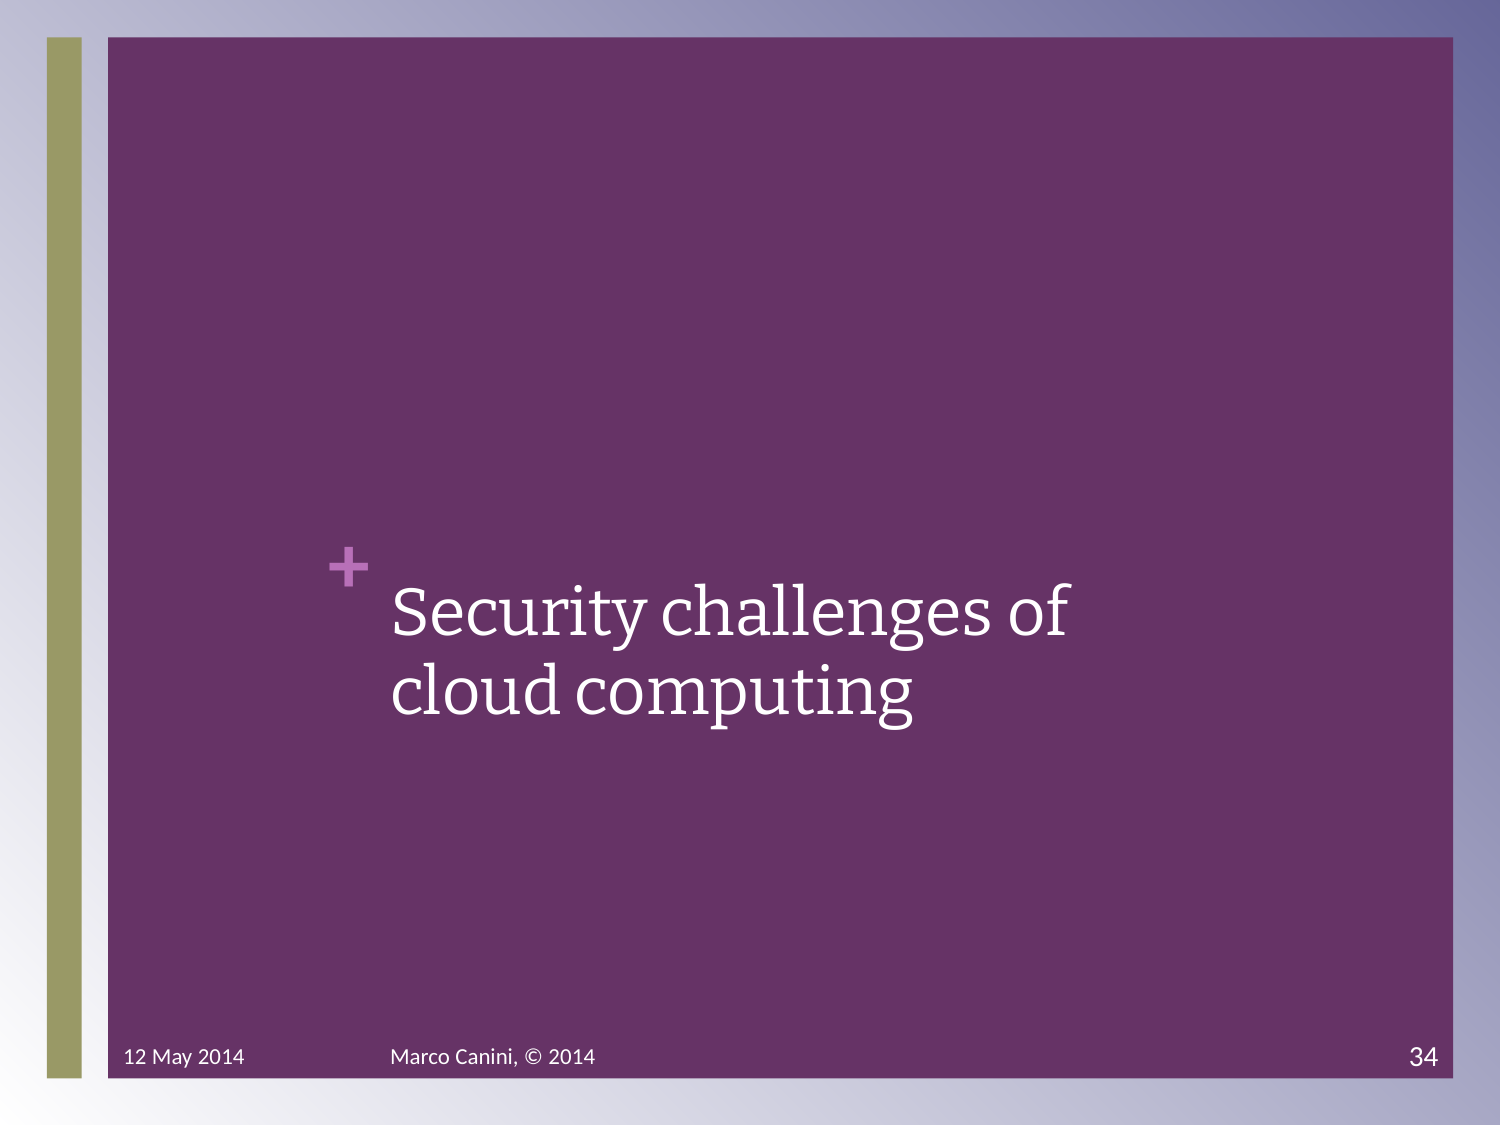

# Security challenges of cloud computing

12 May 2014
Marco Canini, © 2014
34